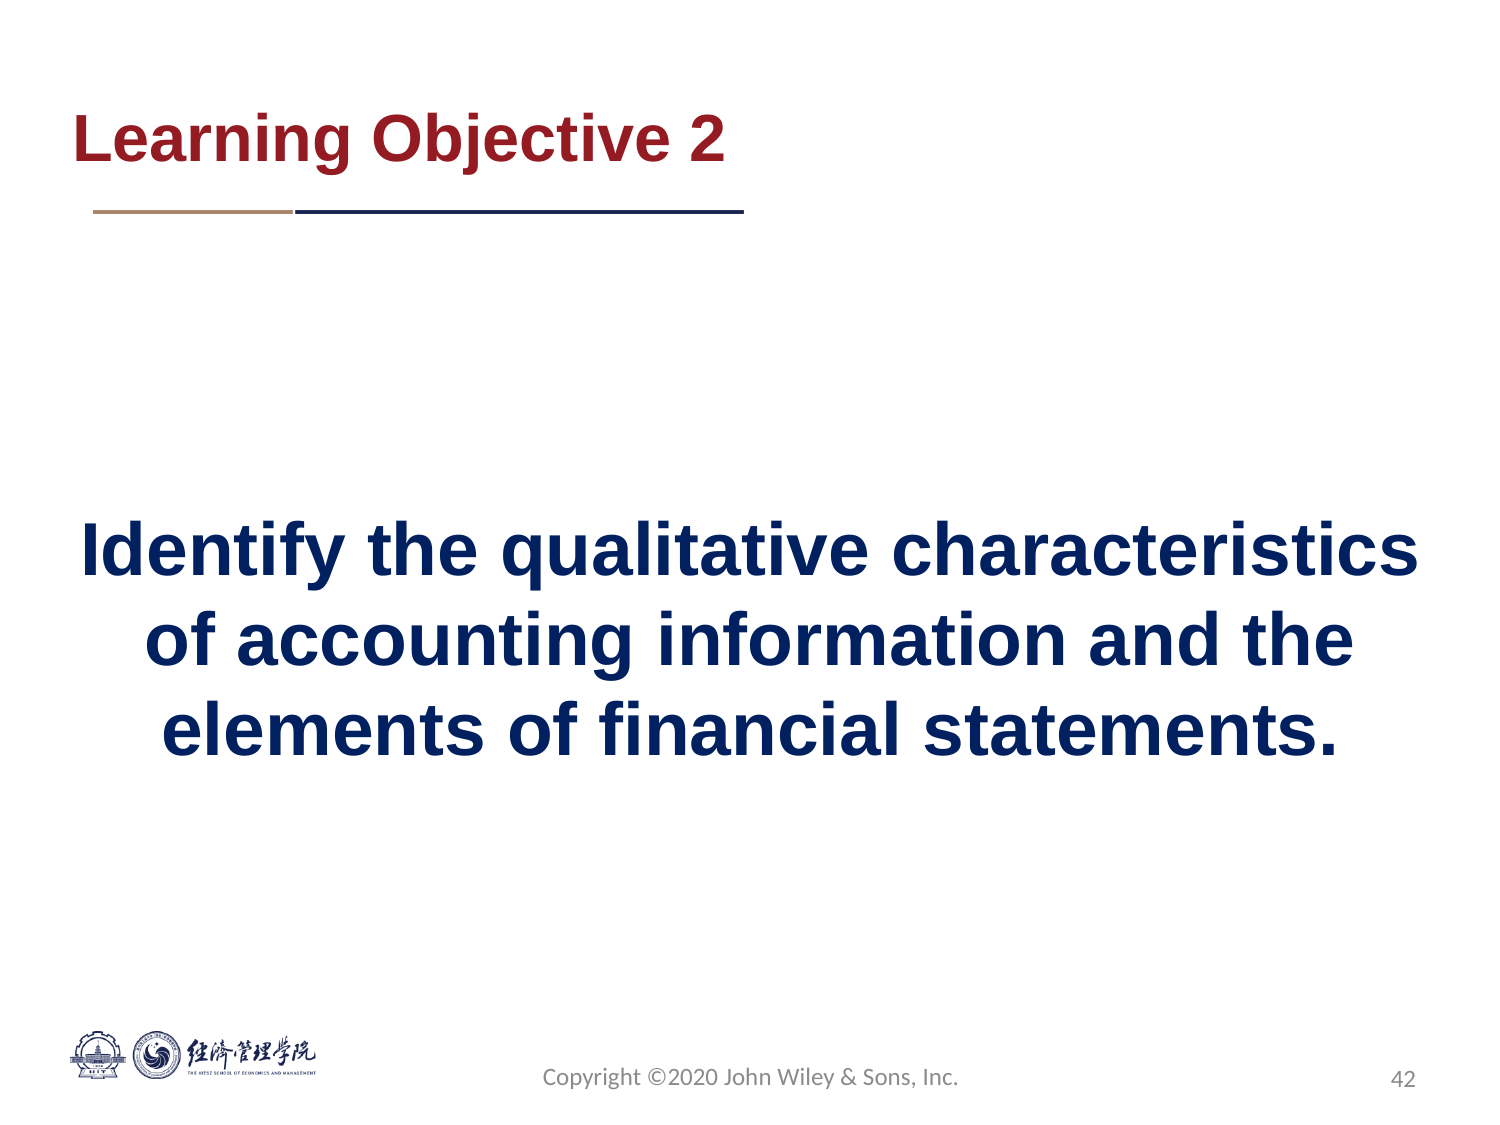

Learning Objective 2
# Identify the qualitative characteristics of accounting information and the elements of financial statements.